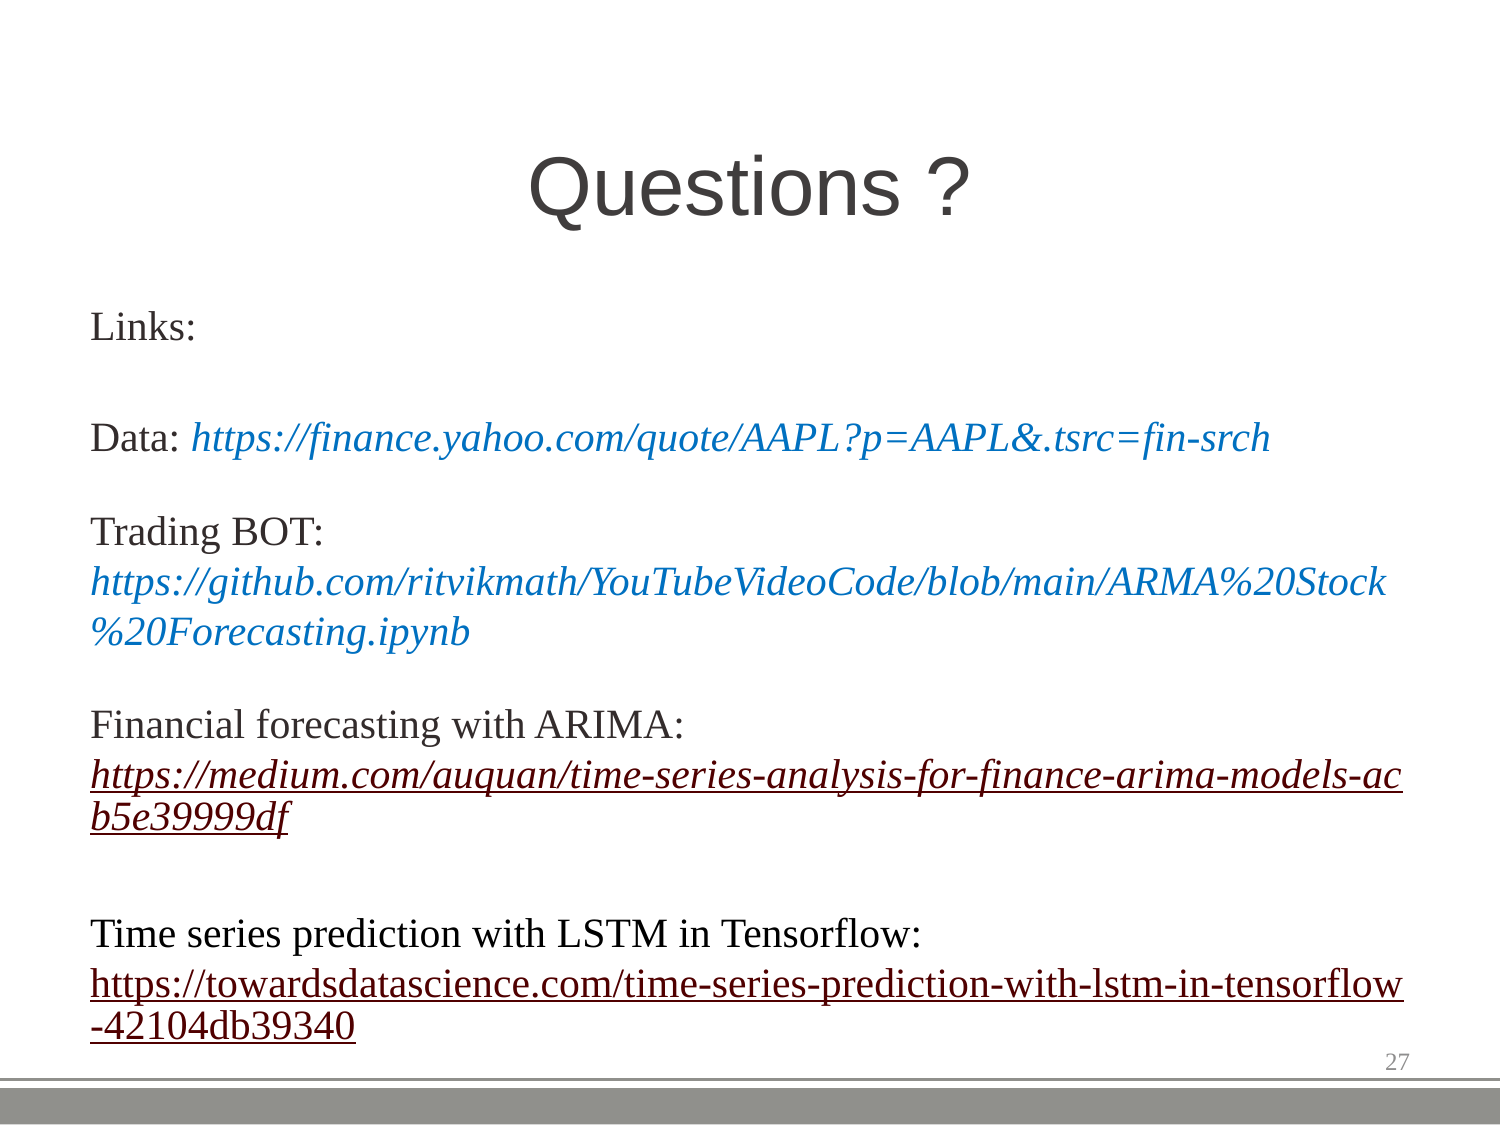

Questions ?

Links:

Data: https://finance.yahoo.com/quote/AAPL?p=AAPL&.tsrc=fin-srch

Trading BOT: https://github.com/ritvikmath/YouTubeVideoCode/blob/main/ARMA%20Stock%20Forecasting.ipynb

Financial forecasting with ARIMA: https://medium.com/auquan/time-series-analysis-for-finance-arima-models-acb5e39999df

Time series prediction with LSTM in Tensorflow: https://towardsdatascience.com/time-series-prediction-with-lstm-in-tensorflow-42104db39340

27